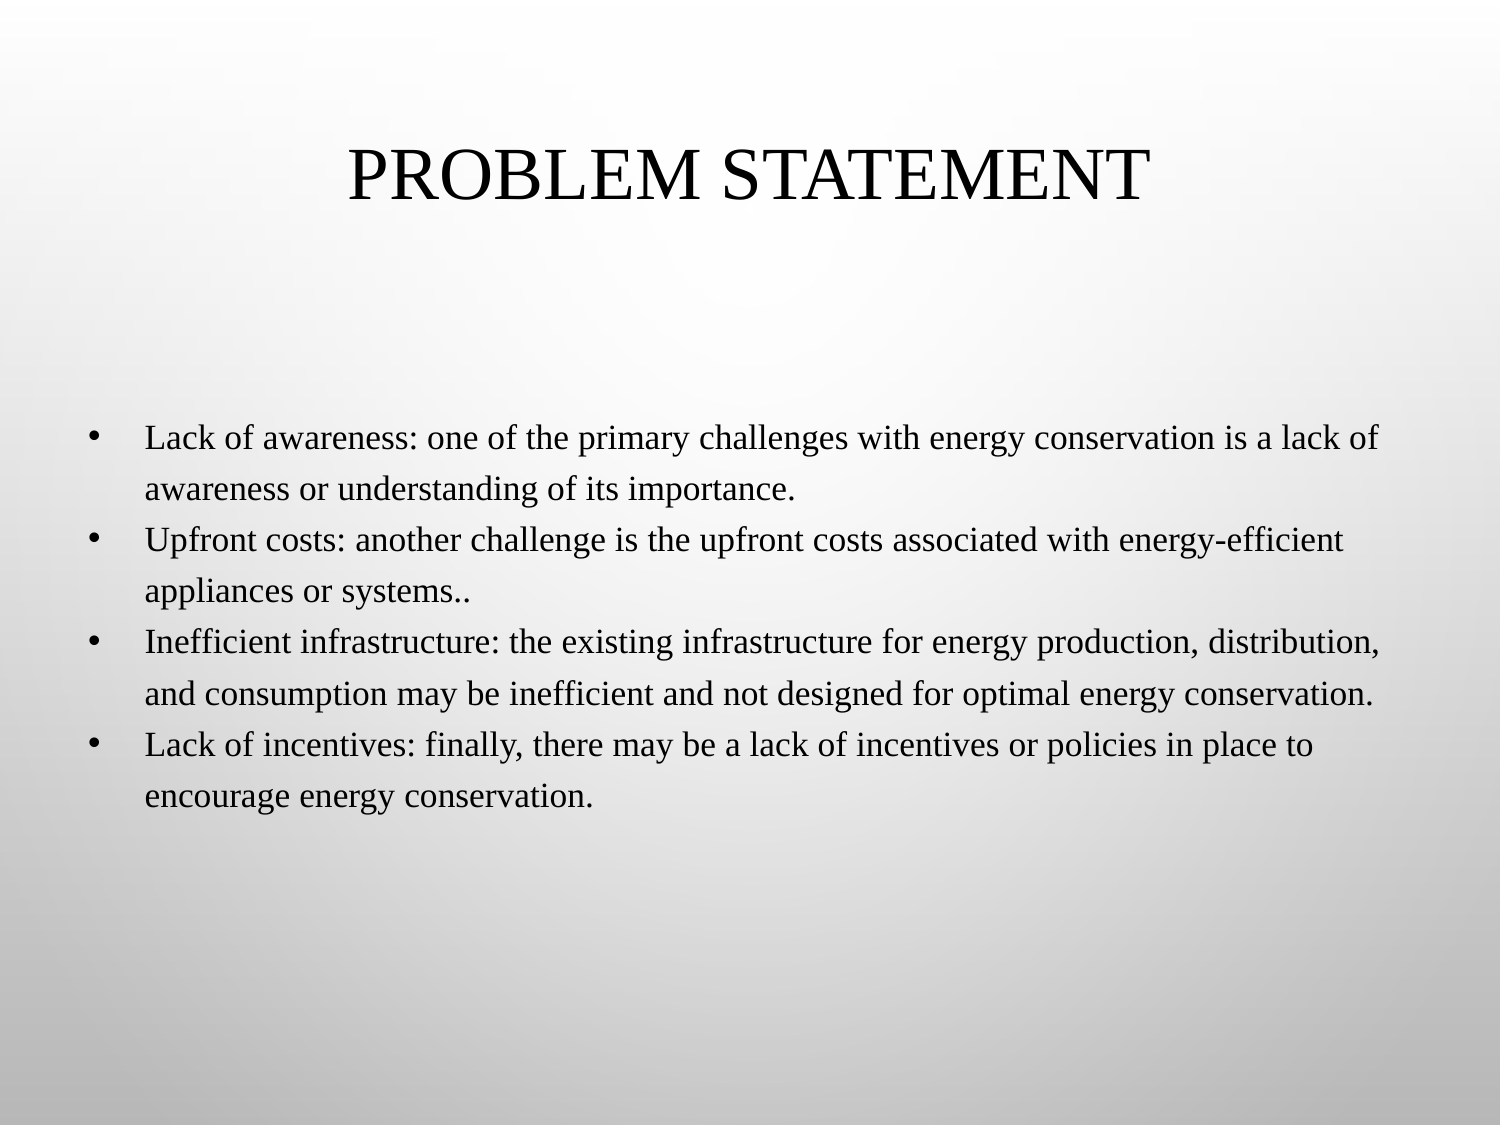

# PROBLEM STATEMENT

Lack of awareness: one of the primary challenges with energy conservation is a lack of awareness or understanding of its importance.
Upfront costs: another challenge is the upfront costs associated with energy-efficient appliances or systems..
Inefficient infrastructure: the existing infrastructure for energy production, distribution, and consumption may be inefficient and not designed for optimal energy conservation.
Lack of incentives: finally, there may be a lack of incentives or policies in place to encourage energy conservation.